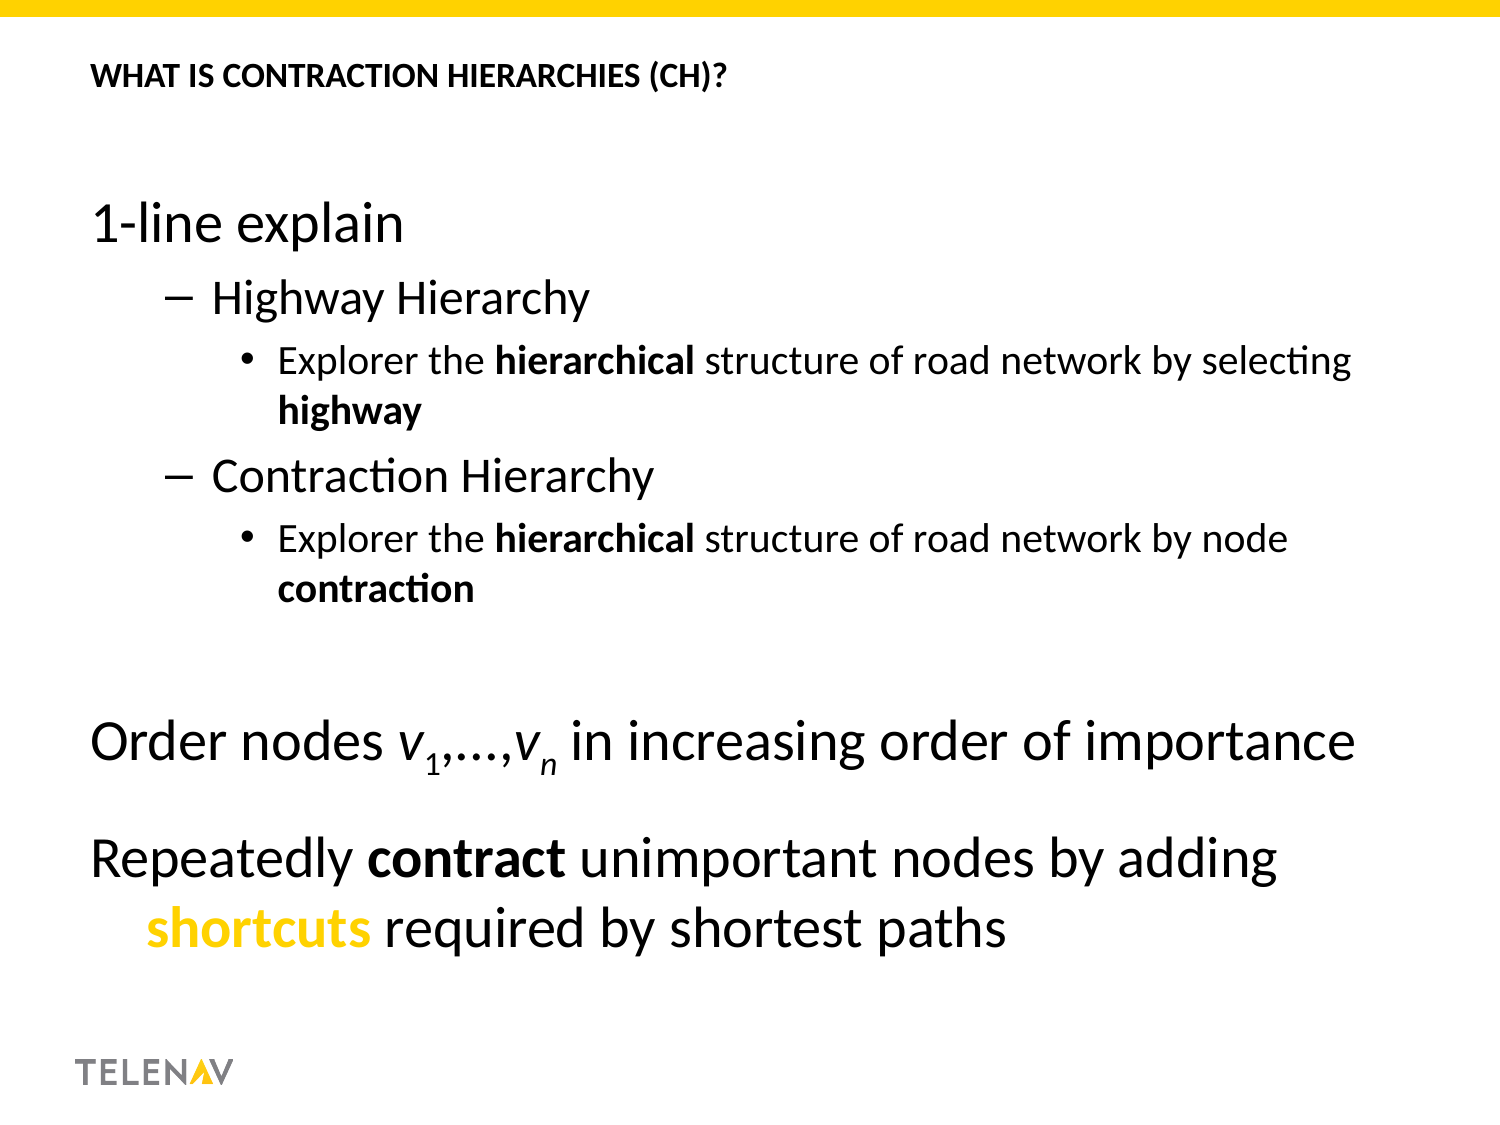

# What is Contraction Hierarchies (CH)?
1-line explain
Highway Hierarchy
Explorer the hierarchical structure of road network by selecting highway
Contraction Hierarchy
Explorer the hierarchical structure of road network by node contraction

Order nodes v1,...,vn in increasing order of importance
Repeatedly contract unimportant nodes by adding shortcuts required by shortest paths